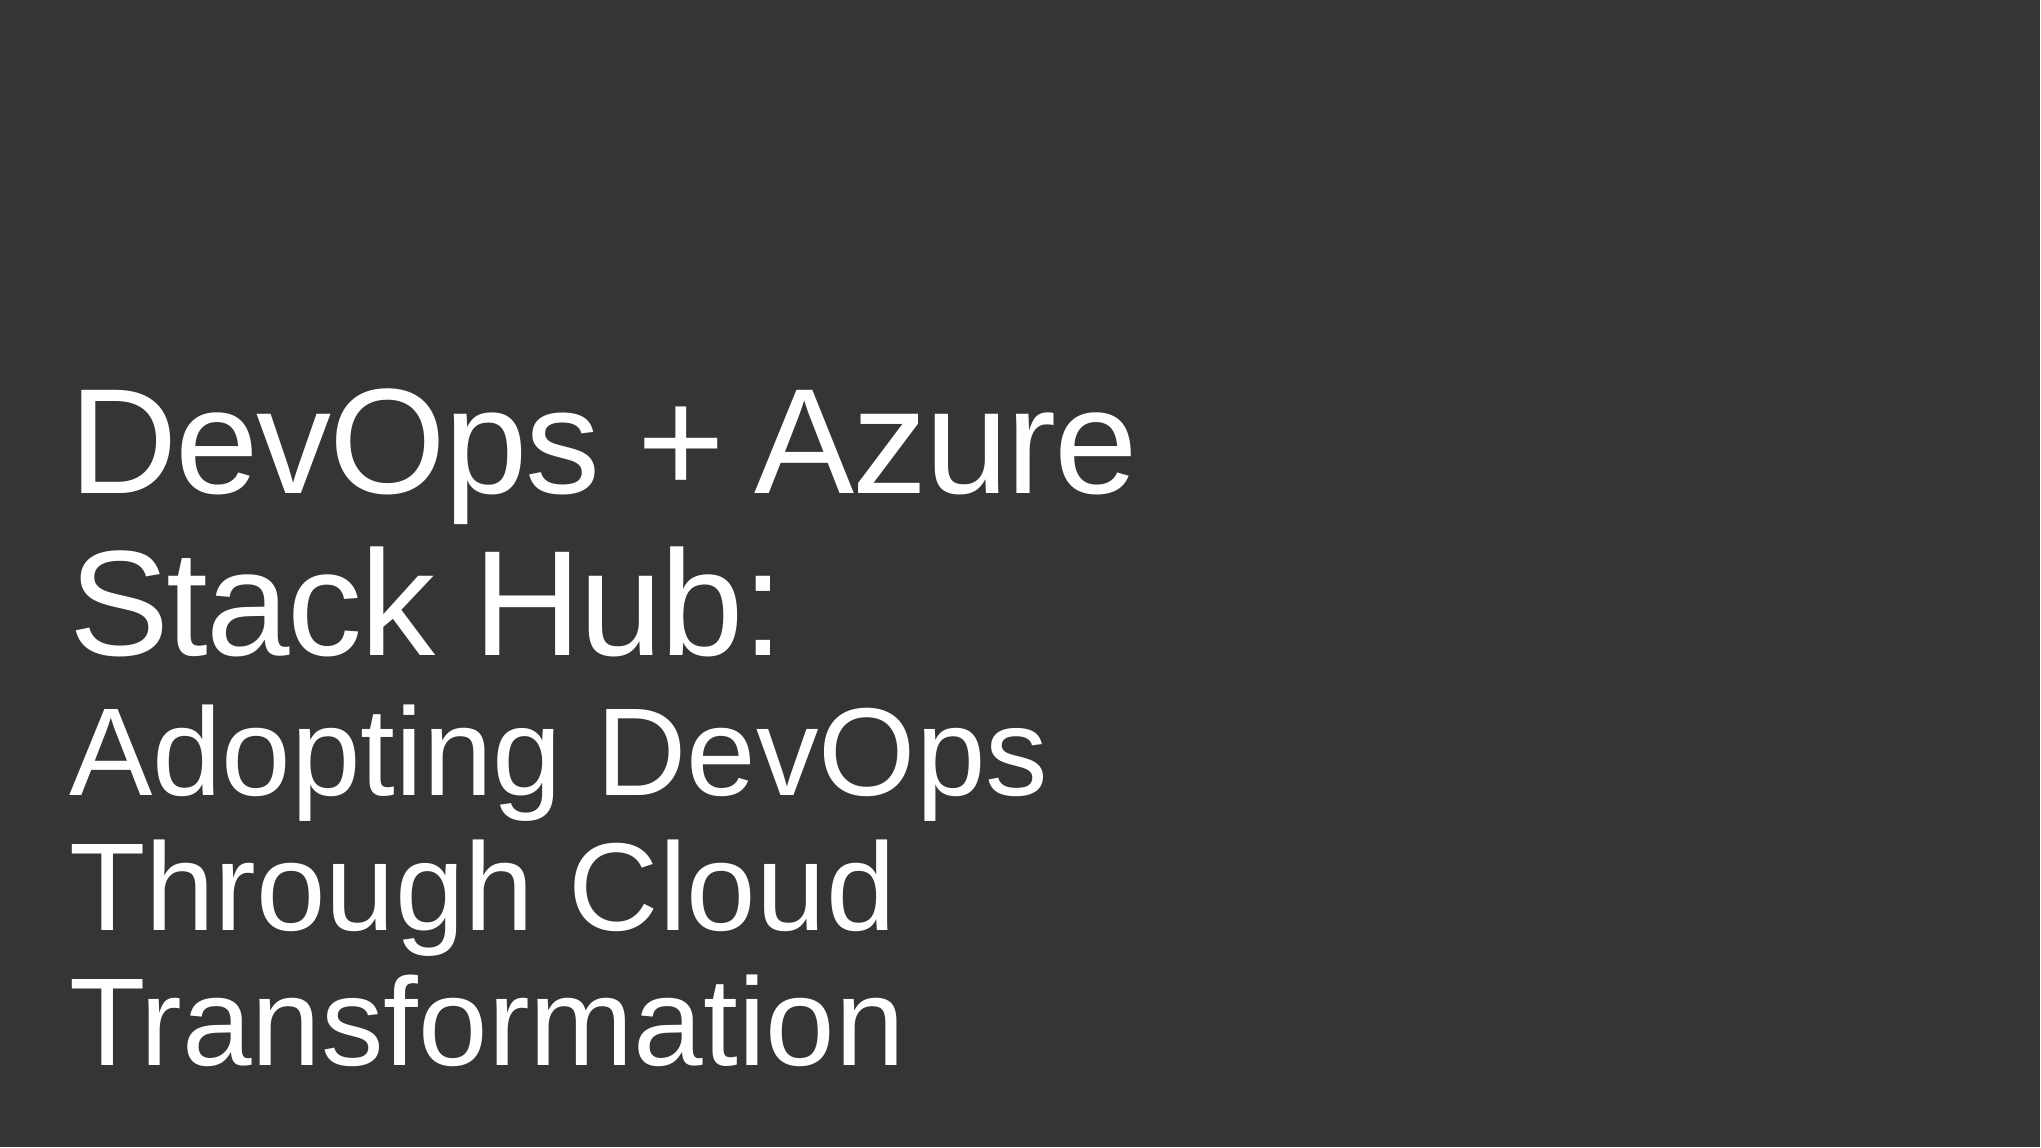

# DevOps + Azure Stack Hub: Adopting DevOps Through Cloud Transformation